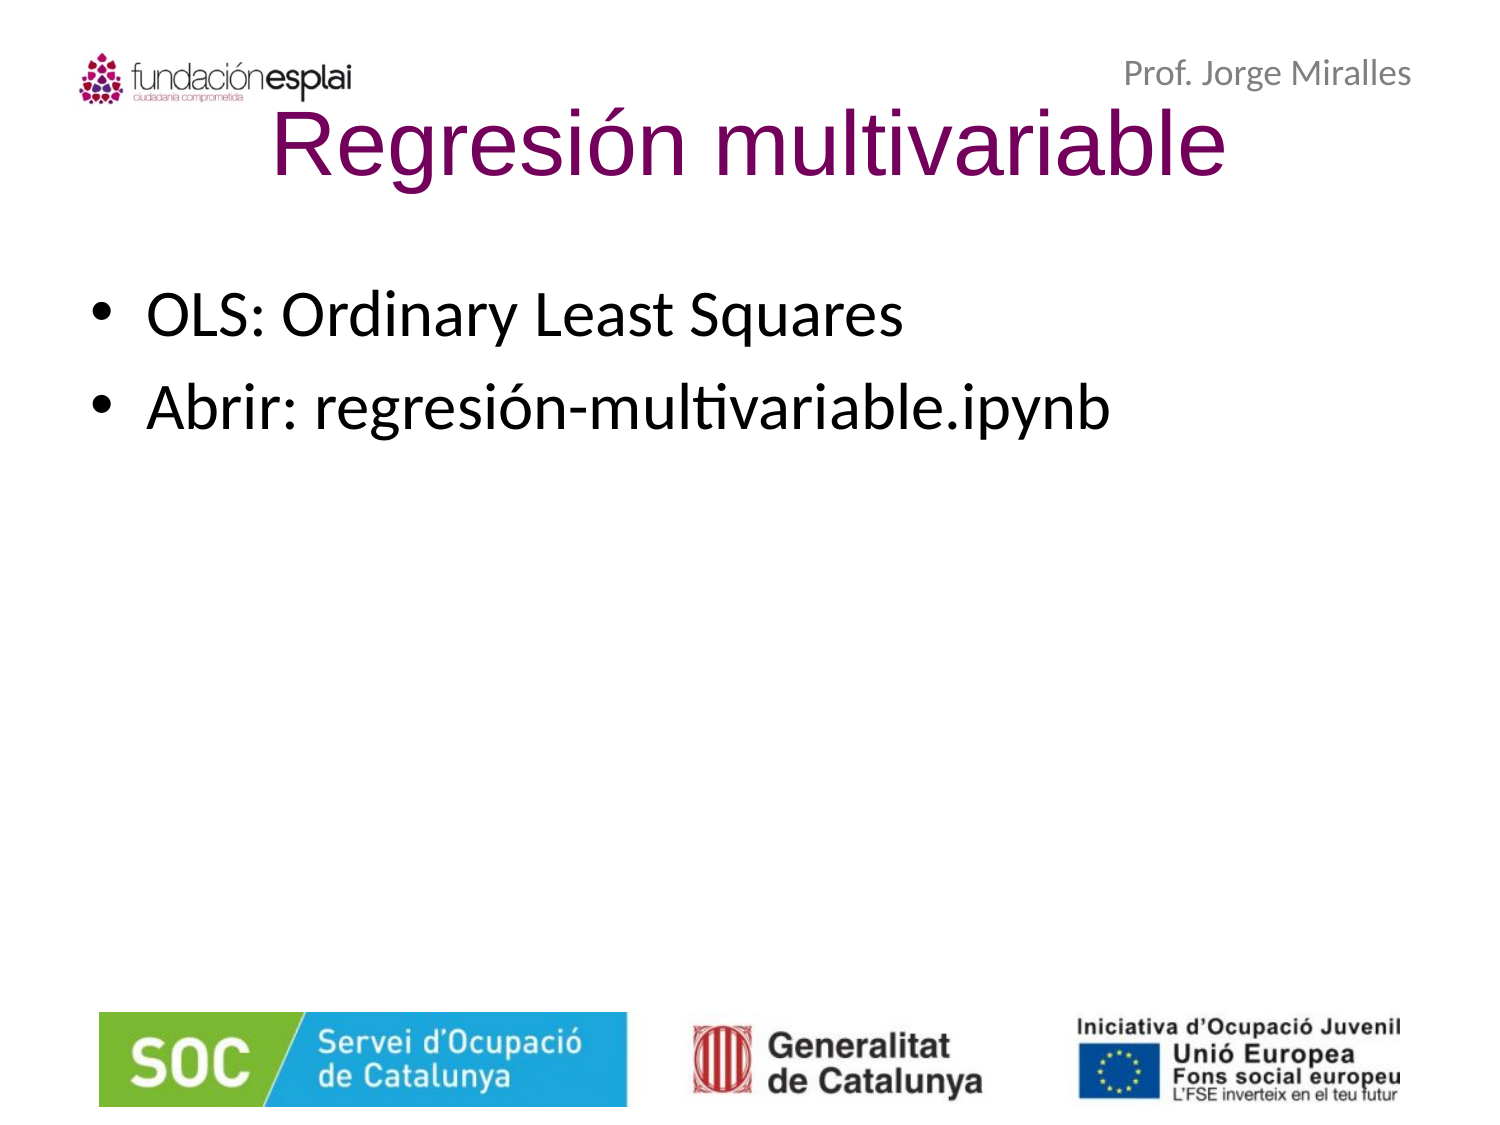

# Regresión multivariable
OLS: Ordinary Least Squares
Abrir: regresión-multivariable.ipynb